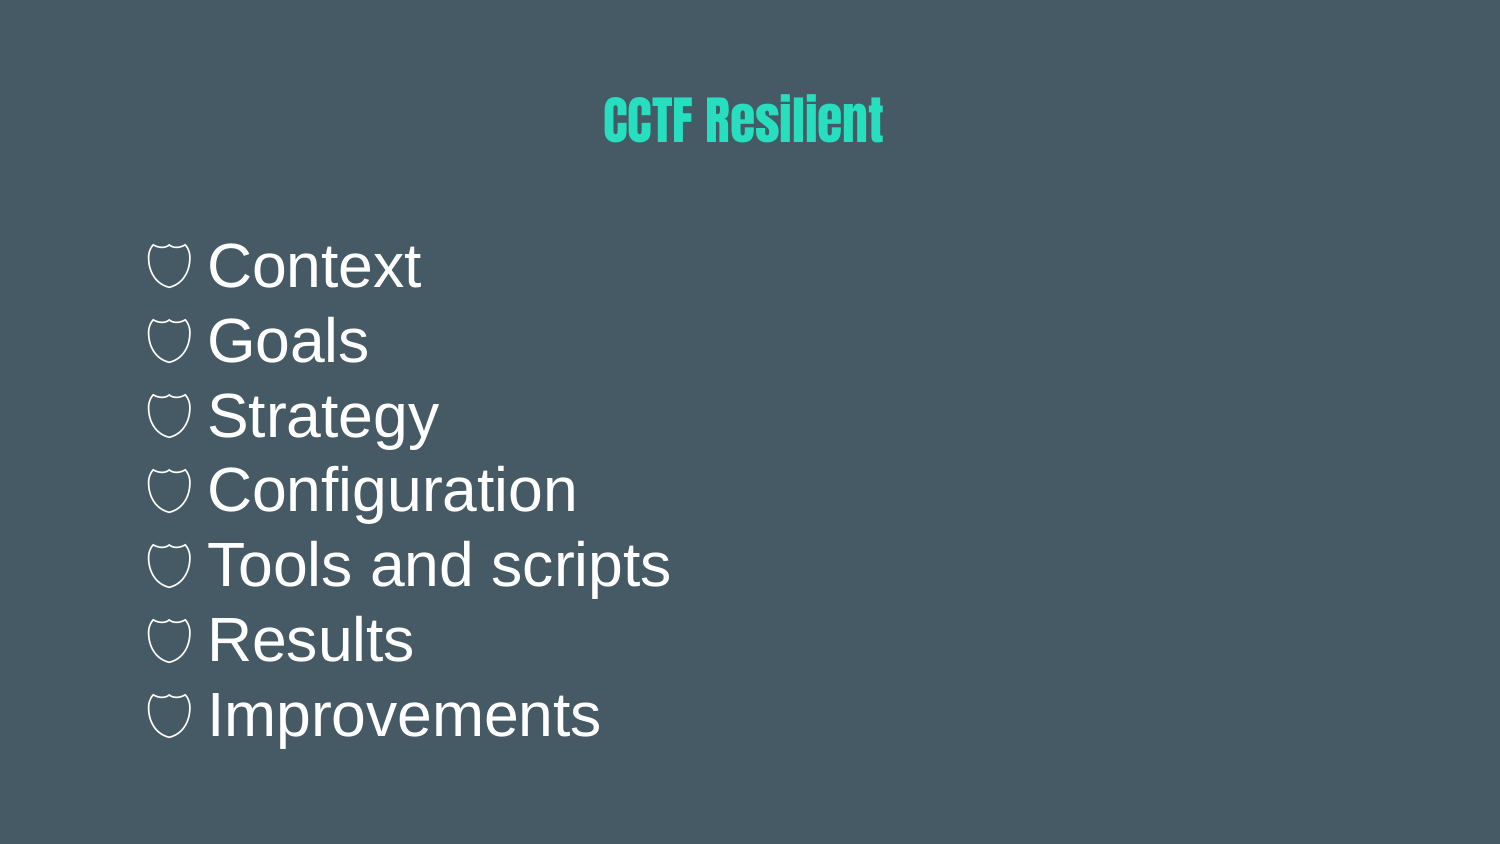

# CCTF Resilient
Context
Goals
Strategy
Configuration
Tools and scripts
Results
Improvements